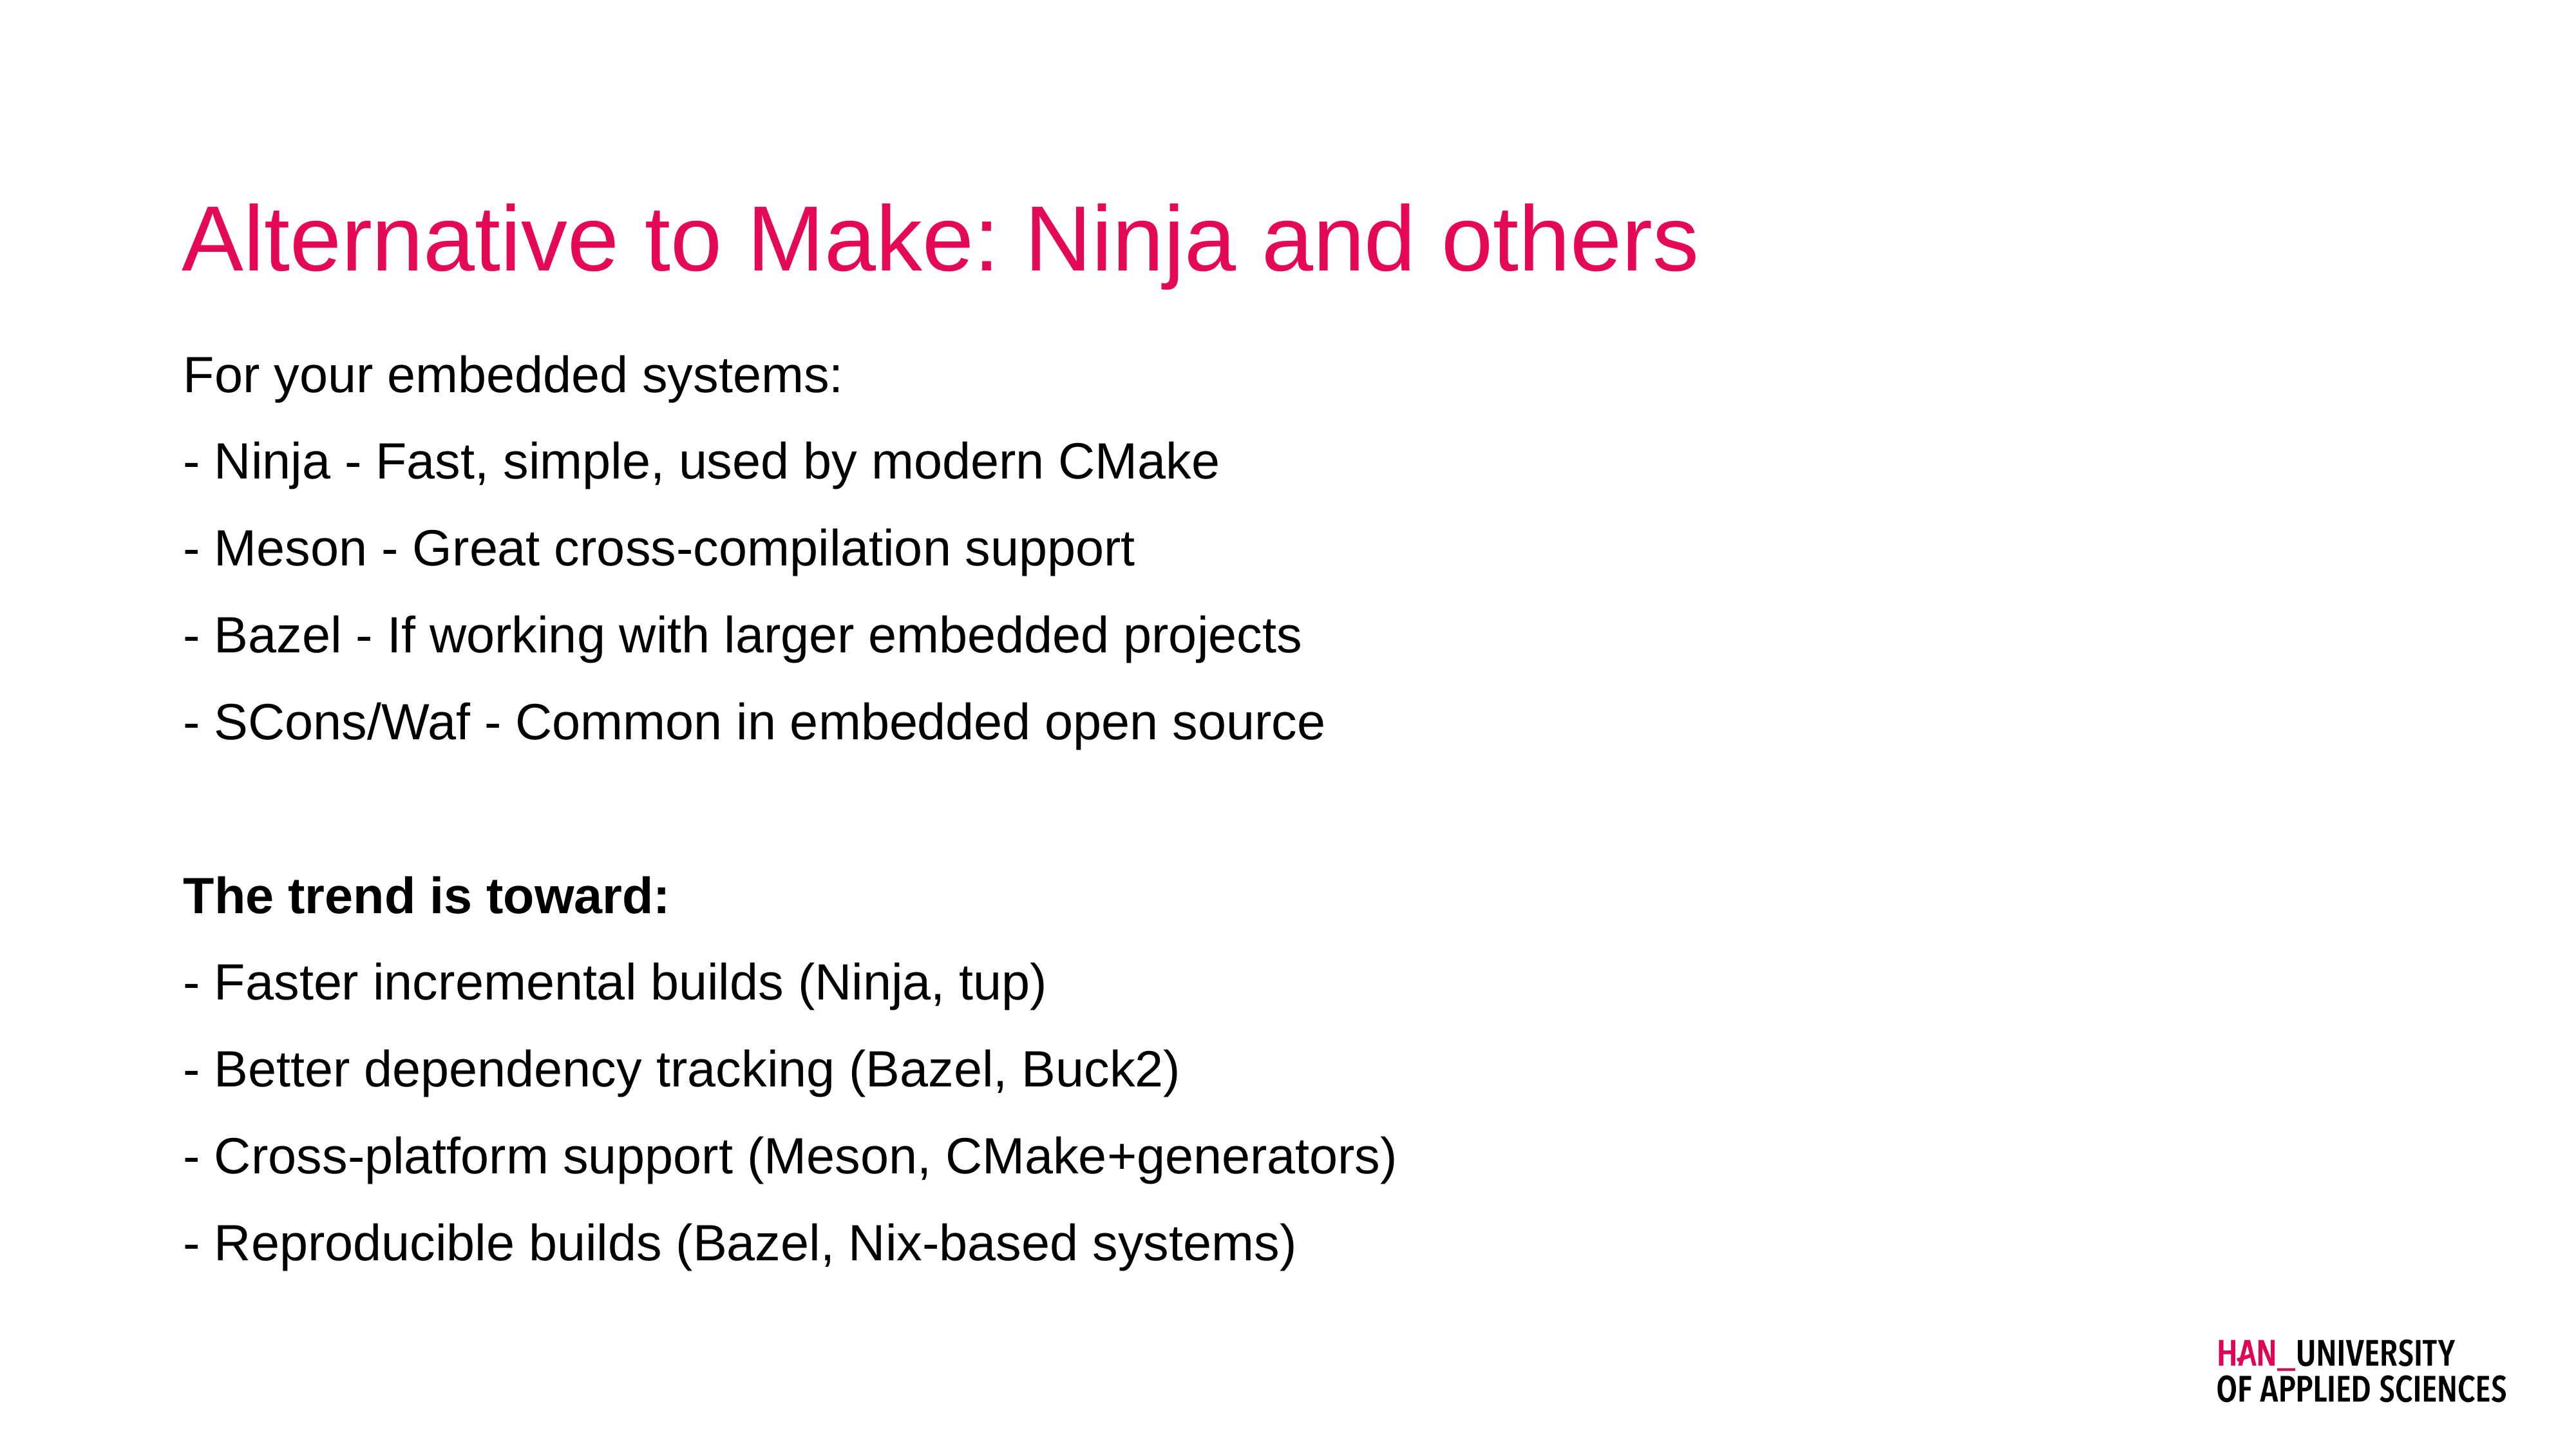

# Alternative to Make: Ninja and others
For your embedded systems:
- Ninja - Fast, simple, used by modern CMake
- Meson - Great cross-compilation support
- Bazel - If working with larger embedded projects
- SCons/Waf - Common in embedded open source

The trend is toward:
- Faster incremental builds (Ninja, tup)
- Better dependency tracking (Bazel, Buck2)
- Cross-platform support (Meson, CMake+generators)
- Reproducible builds (Bazel, Nix-based systems)